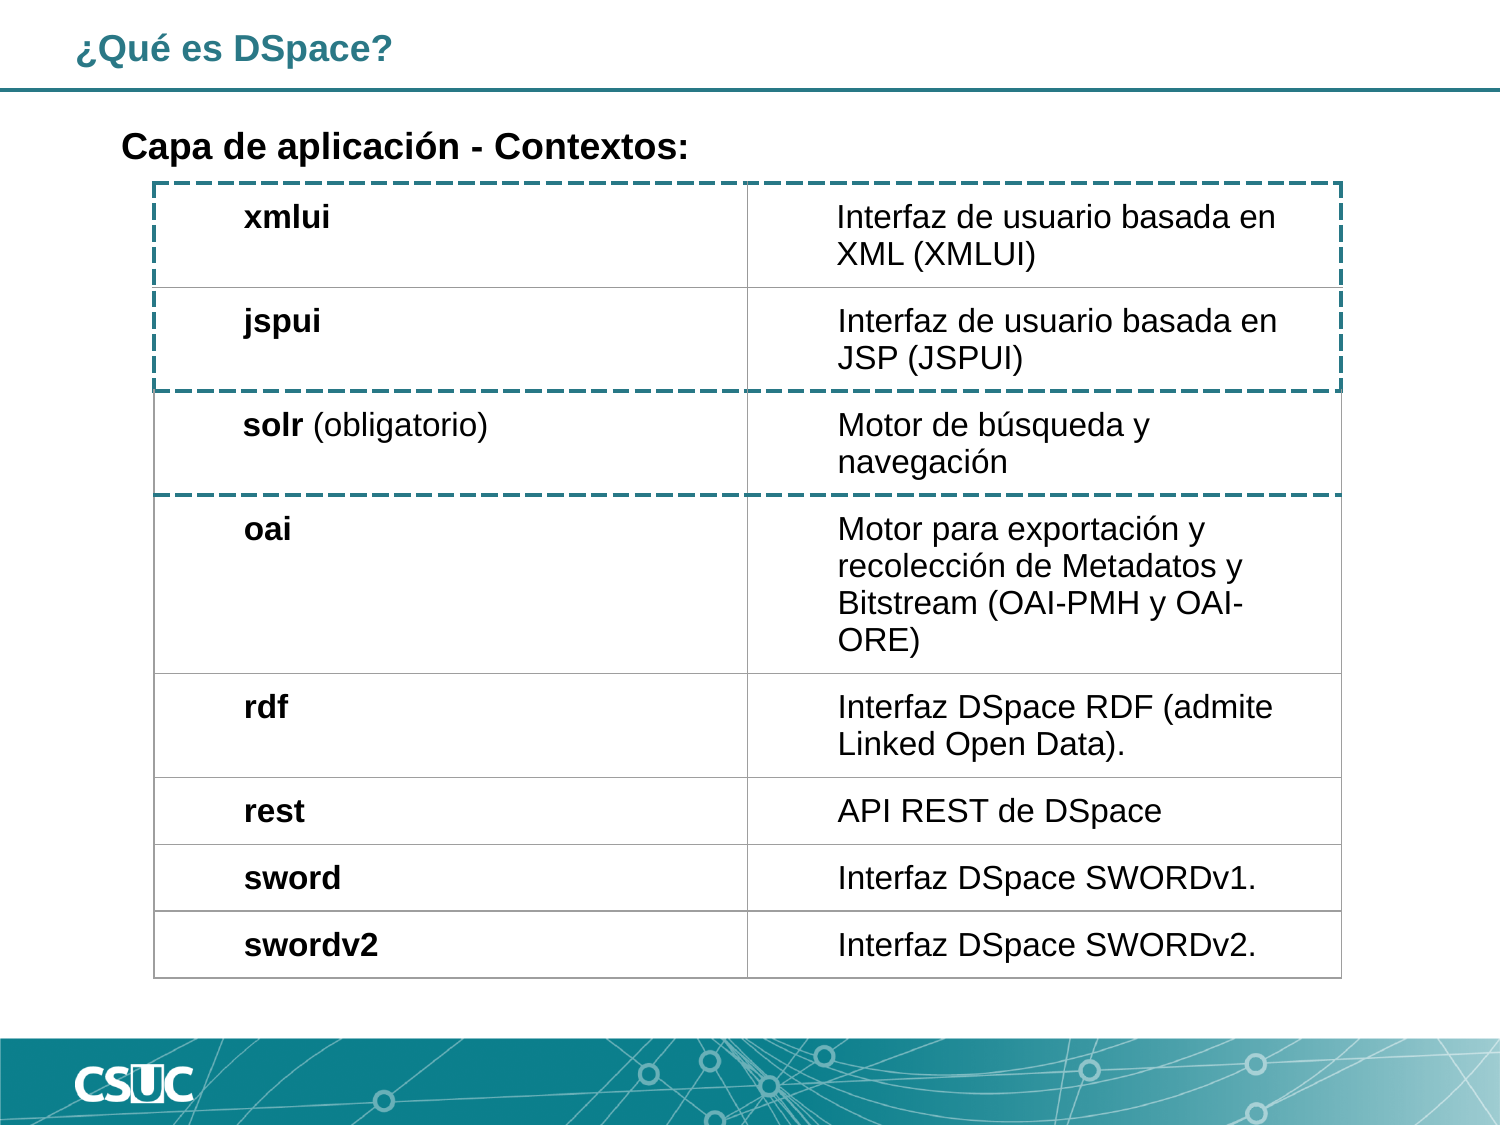

¿Qué es DSpace?
Capa de aplicación - Contextos:

| xmlui | Interfaz de usuario basada en XML (XMLUI) |
| --- | --- |
| jspui | Interfaz de usuario basada en JSP (JSPUI) |
| solr (obligatorio) | Motor de búsqueda y navegación |
| oai | Motor para exportación y recolección de Metadatos y Bitstream (OAI-PMH y OAI-ORE) |
| rdf | Interfaz DSpace RDF (admite Linked Open Data). |
| rest | API REST de DSpace |
| sword | Interfaz DSpace SWORDv1. |
| swordv2 | Interfaz DSpace SWORDv2. |